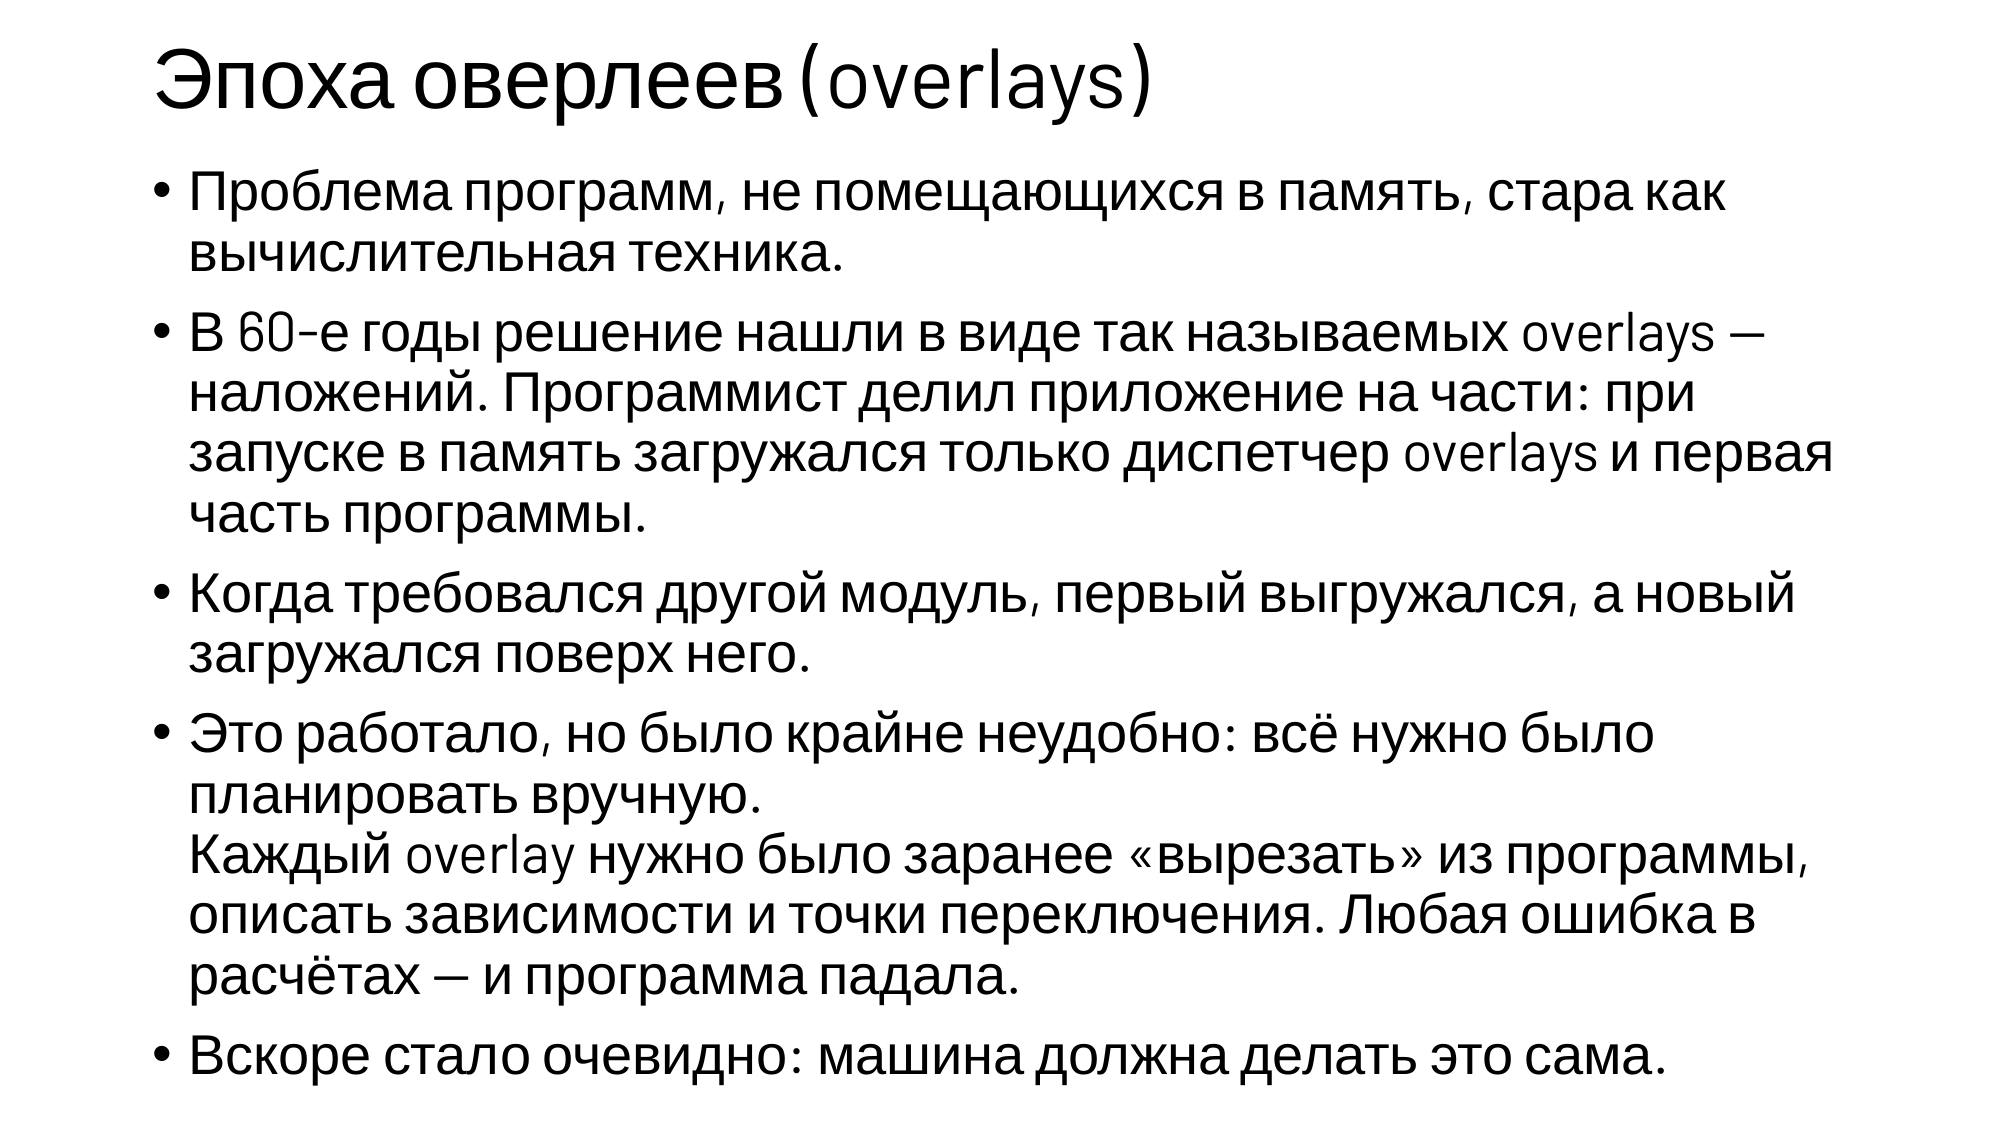

# Эпоха оверлеев (overlays)
Проблема программ, не помещающихся в память, стара как вычислительная техника.
В 60-е годы решение нашли в виде так называемых overlays — наложений. Программист делил приложение на части: при запуске в память загружался только диспетчер overlays и первая часть программы.
Когда требовался другой модуль, первый выгружался, а новый загружался поверх него.
Это работало, но было крайне неудобно: всё нужно было планировать вручную.
Каждый overlay нужно было заранее «вырезать» из программы, описать зависимости и точки переключения. Любая ошибка в расчётах — и программа падала.
Вскоре стало очевидно: машина должна делать это сама.